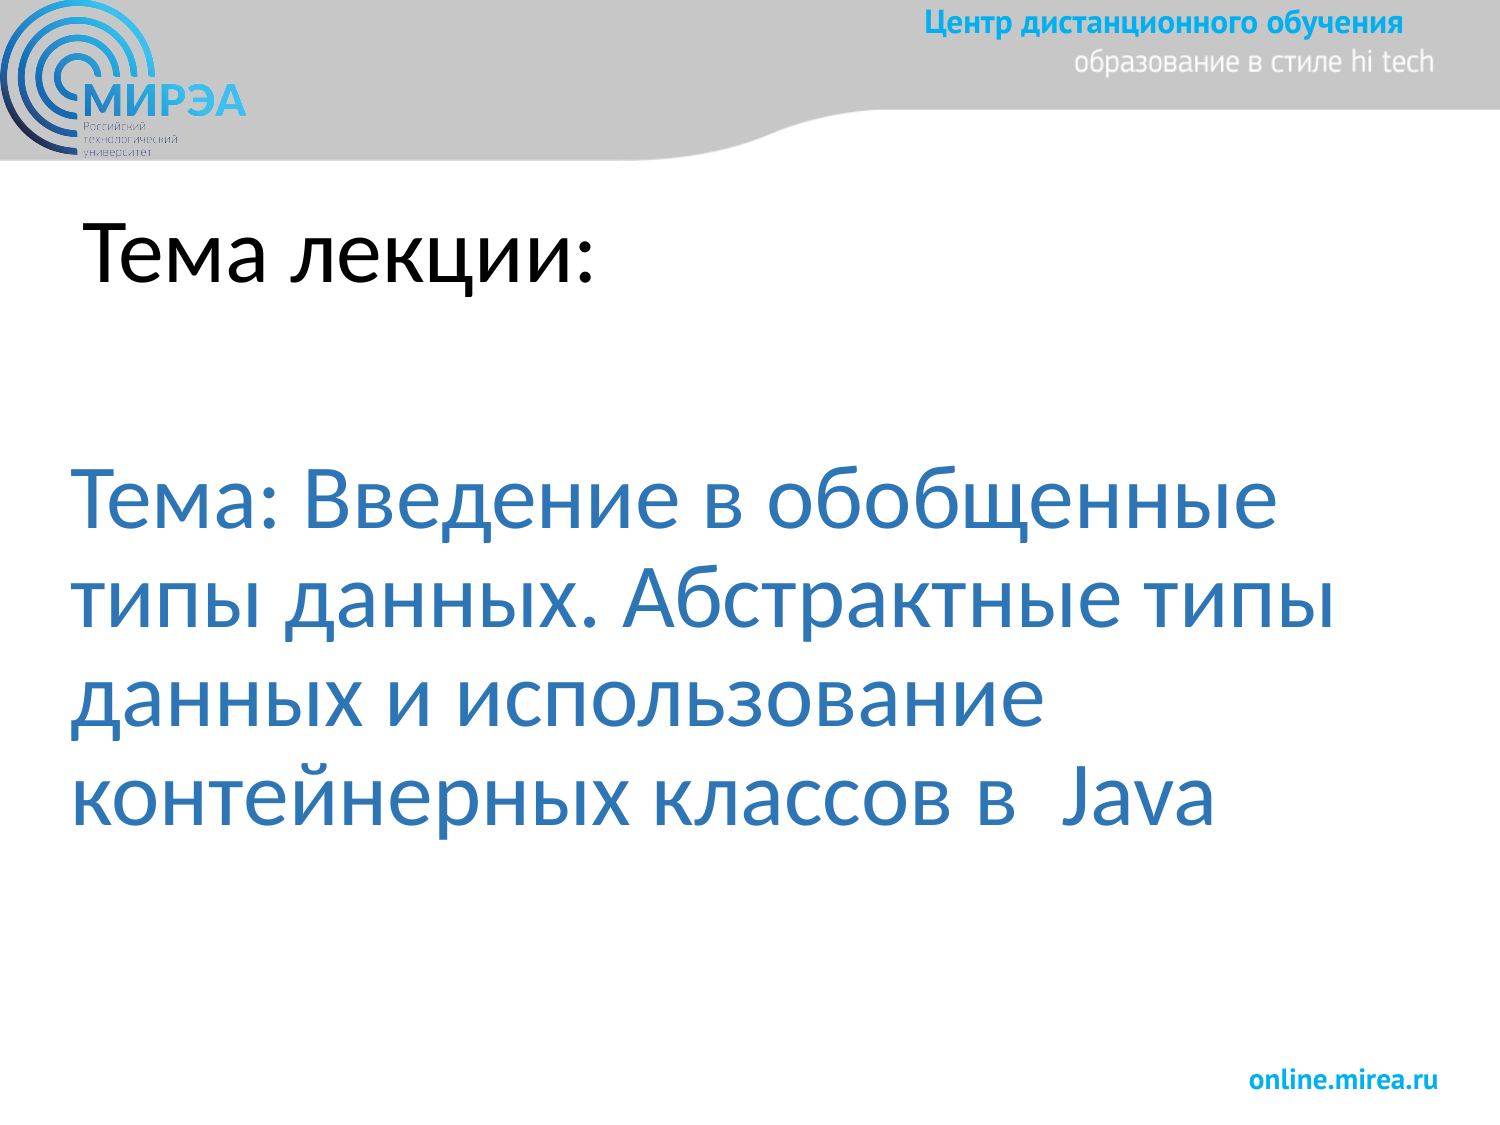

# Тема лекции:
Тема: Введение в обобщенные типы данных. Абстрактные типы данных и использование контейнерных классов в  Java